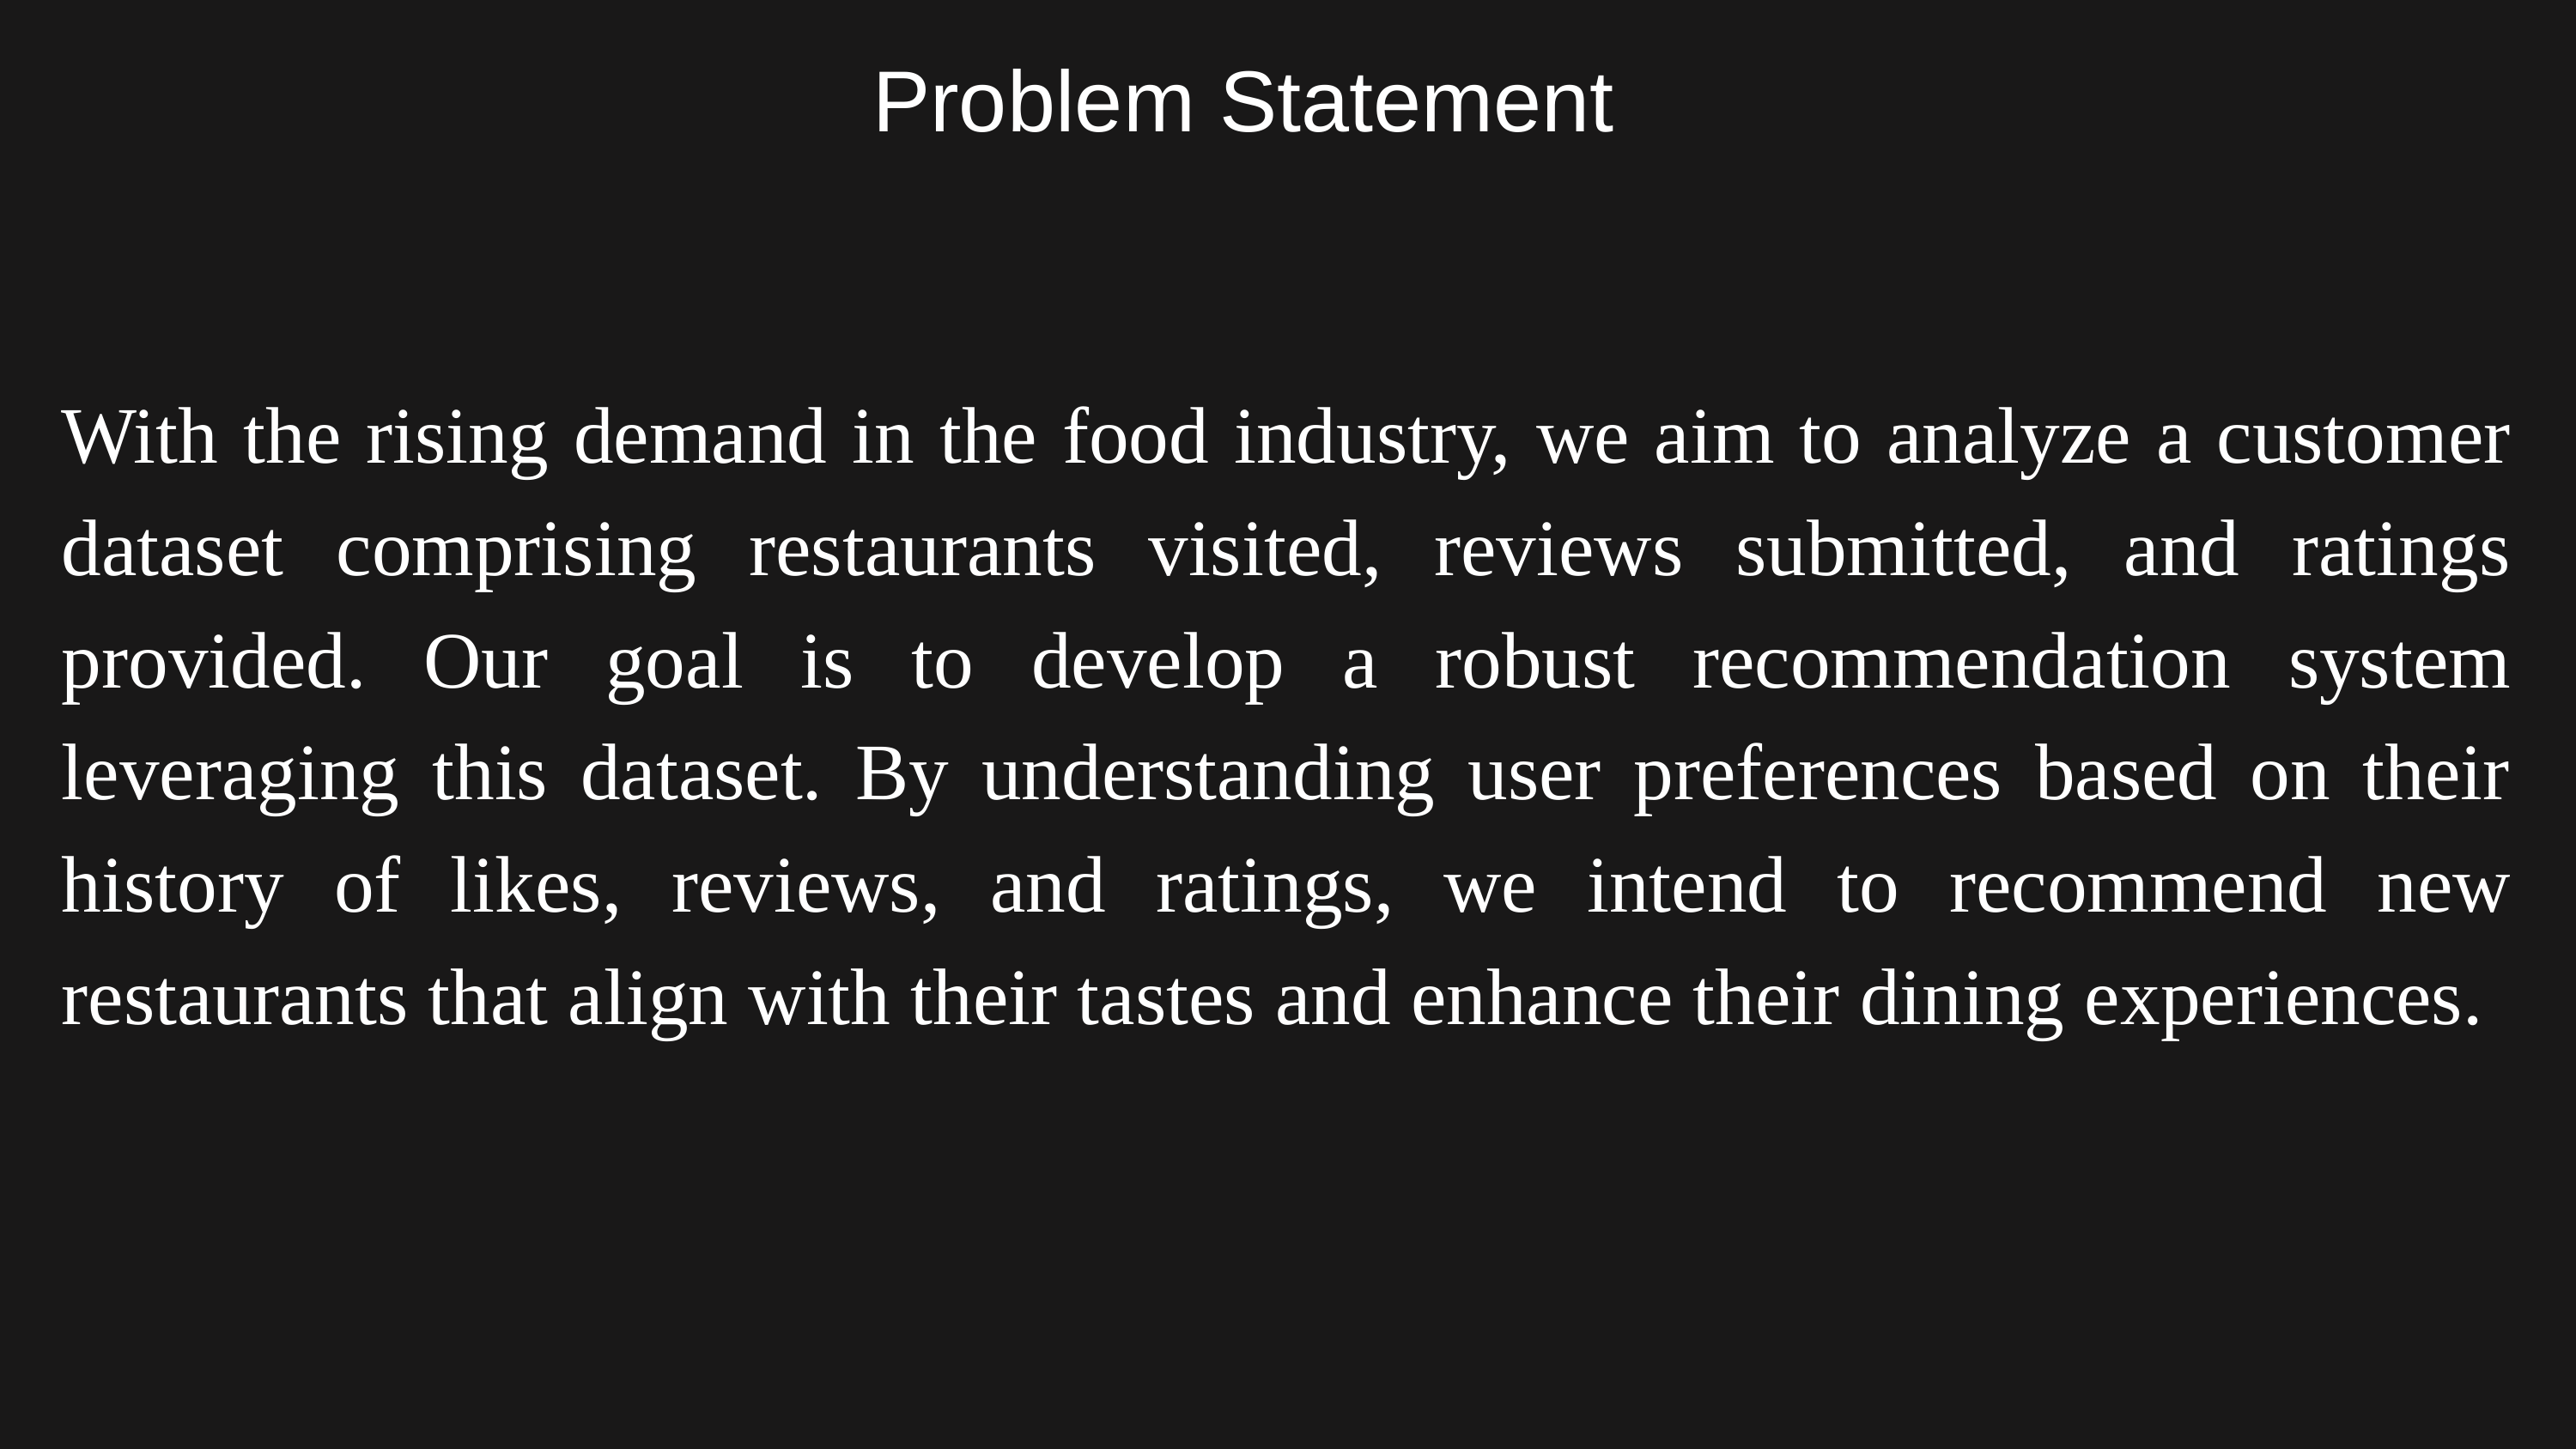

Problem Statement
With the rising demand in the food industry, we aim to analyze a customer dataset comprising restaurants visited, reviews submitted, and ratings provided. Our goal is to develop a robust recommendation system leveraging this dataset. By understanding user preferences based on their history of likes, reviews, and ratings, we intend to recommend new restaurants that align with their tastes and enhance their dining experiences.